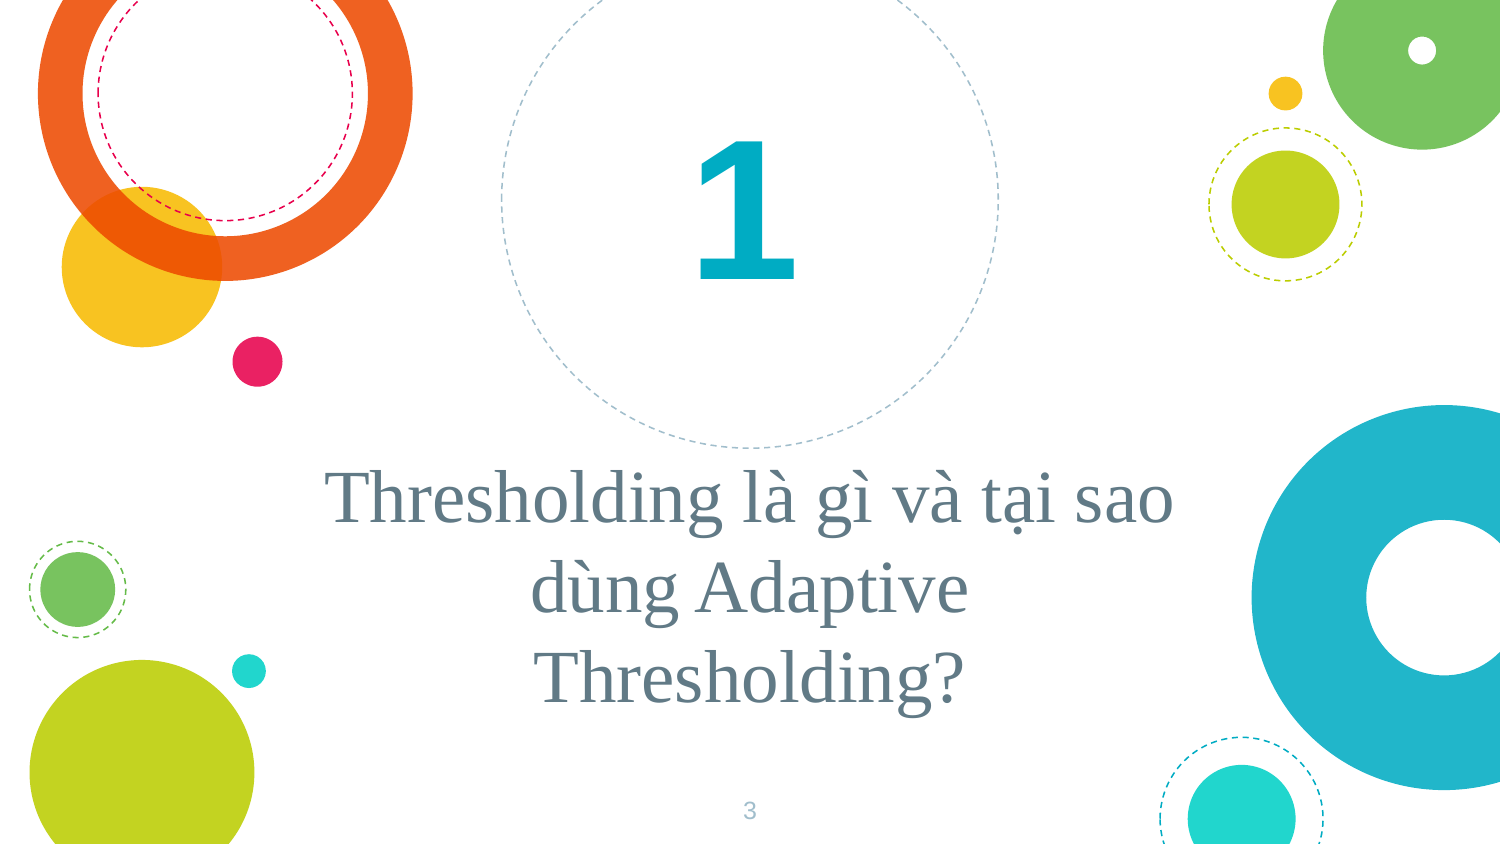

1
# Thresholding là gì và tại sao dùng Adaptive Thresholding?
3